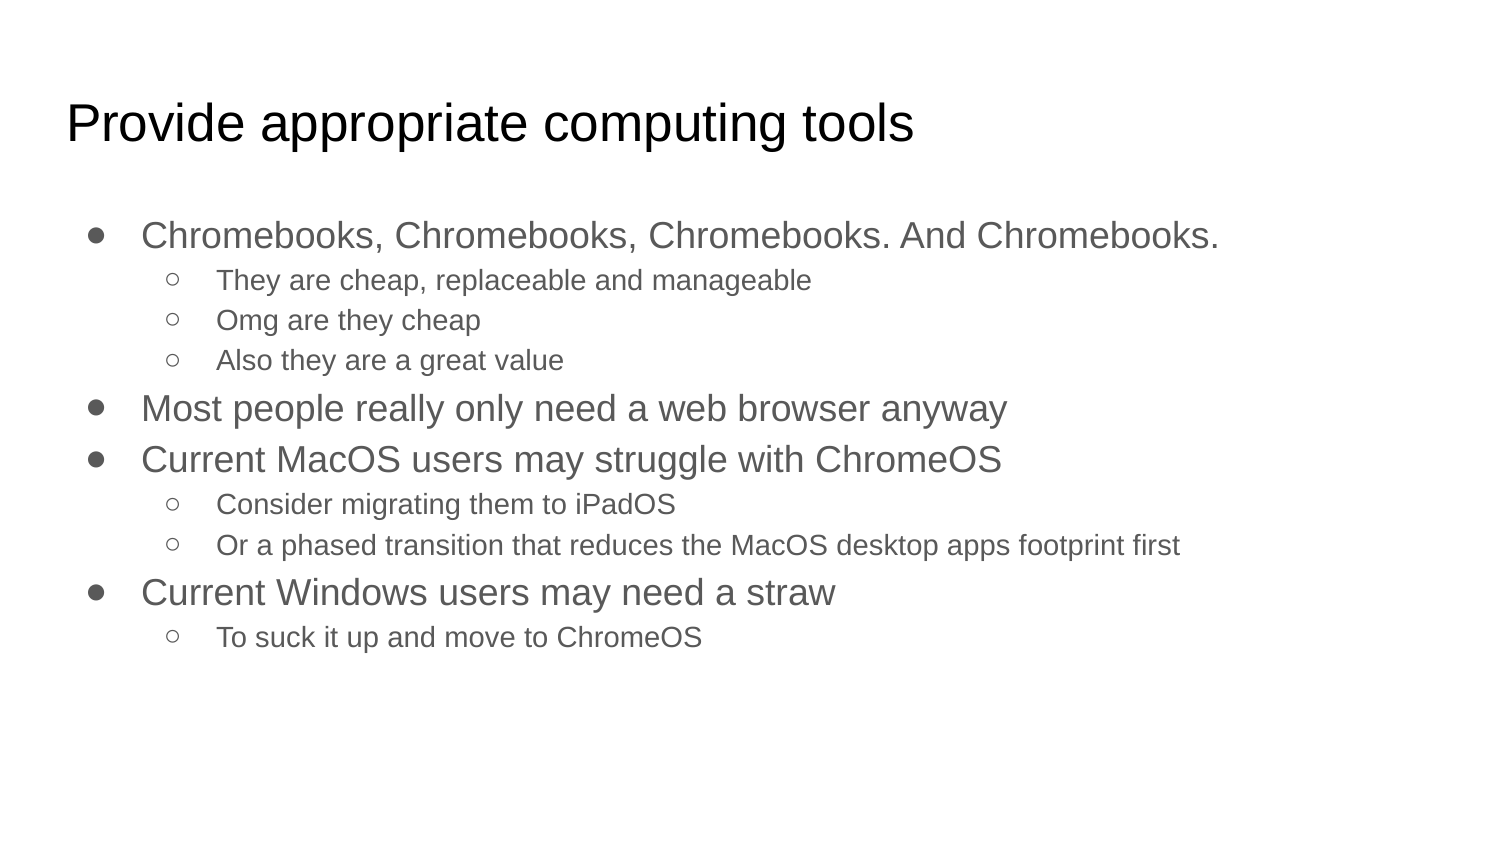

# Provide appropriate computing tools
Chromebooks, Chromebooks, Chromebooks. And Chromebooks.
They are cheap, replaceable and manageable
Omg are they cheap
Also they are a great value
Most people really only need a web browser anyway
Current MacOS users may struggle with ChromeOS
Consider migrating them to iPadOS
Or a phased transition that reduces the MacOS desktop apps footprint first
Current Windows users may need a straw
To suck it up and move to ChromeOS